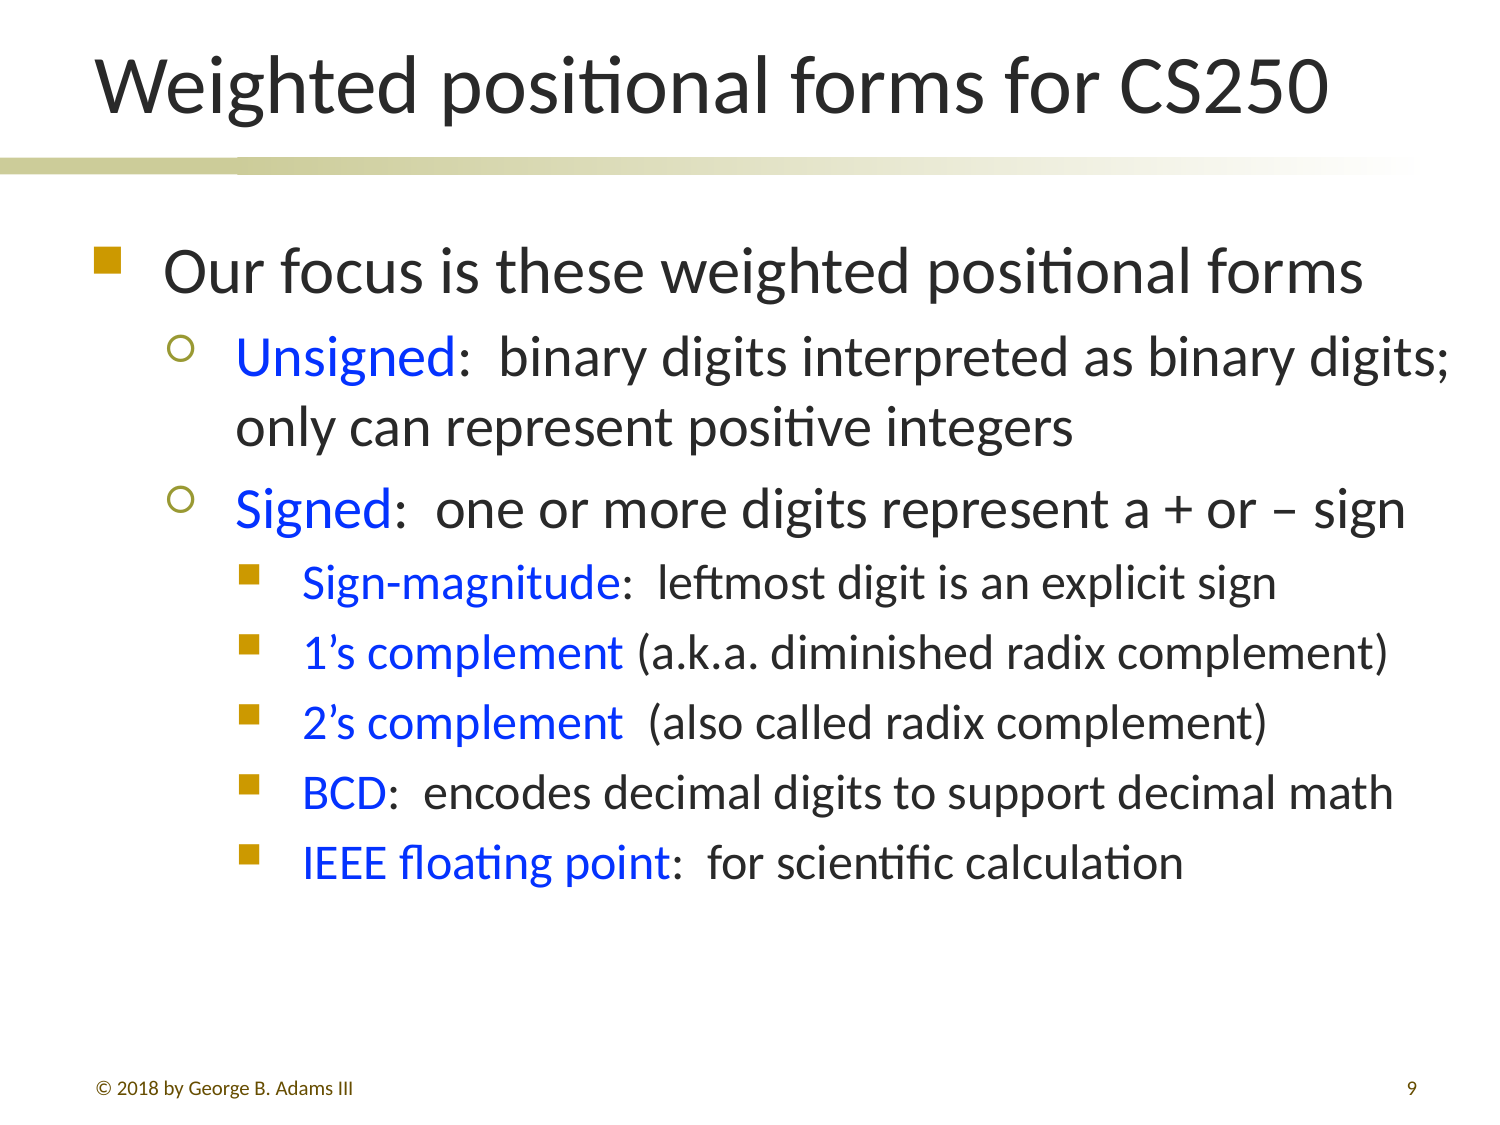

# Weighted positional forms for CS250
Our focus is these weighted positional forms
Unsigned:  binary digits interpreted as binary digits; only can represent positive integers
Signed:  one or more digits represent a + or – sign
Sign-magnitude:  leftmost digit is an explicit sign
1’s complement (a.k.a. diminished radix complement)
2’s complement  (also called radix complement)
BCD:  encodes decimal digits to support decimal math
IEEE floating point:  for scientific calculation
© 2018 by George B. Adams III
9